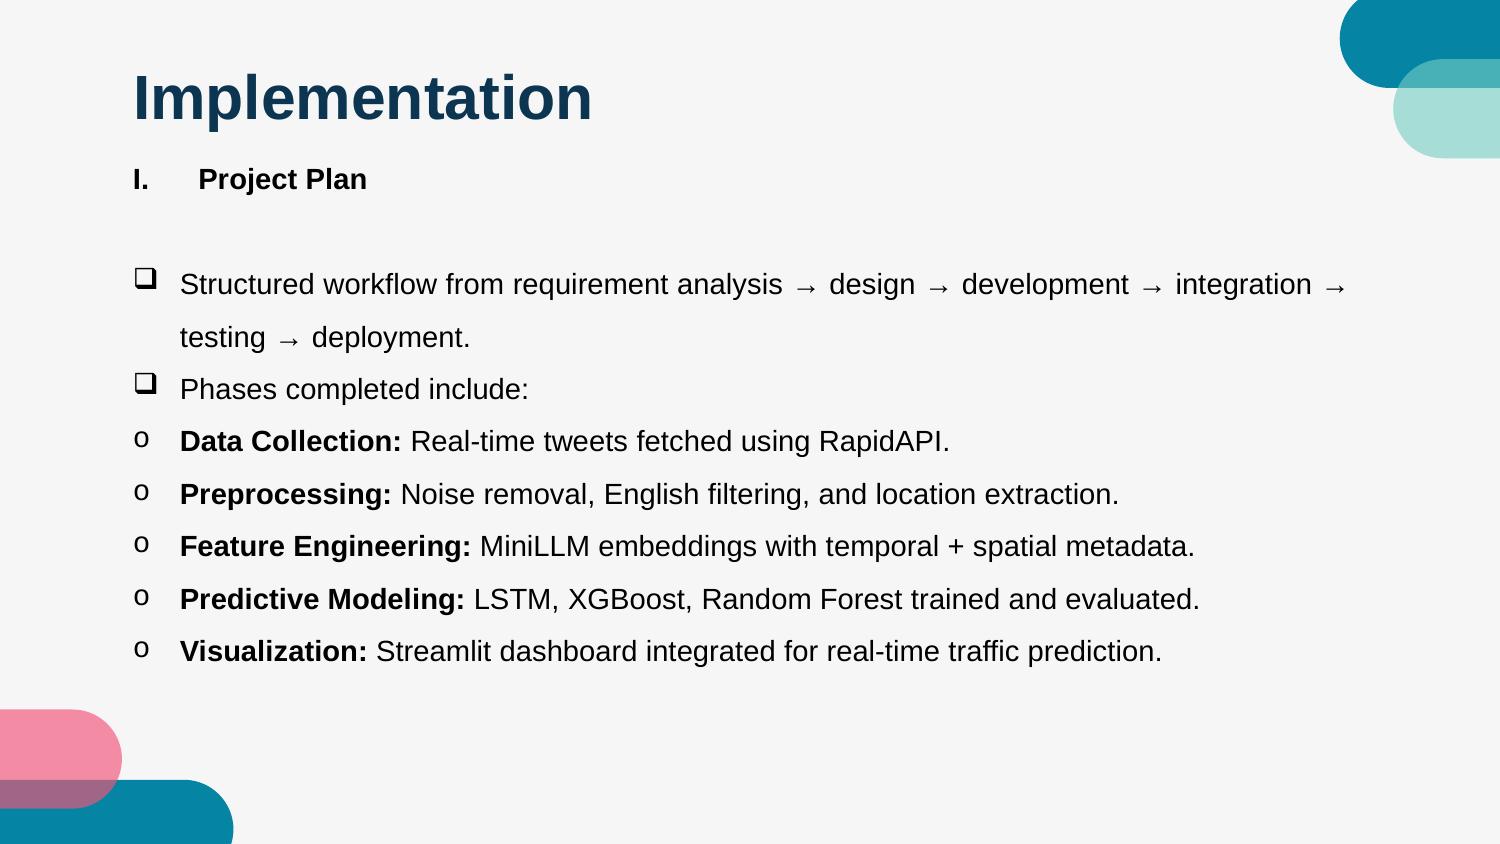

# Implementation
Project Plan

Structured workflow from requirement analysis → design → development → integration → testing → deployment.
Phases completed include:
Data Collection: Real-time tweets fetched using RapidAPI.
Preprocessing: Noise removal, English filtering, and location extraction.
Feature Engineering: MiniLLM embeddings with temporal + spatial metadata.
Predictive Modeling: LSTM, XGBoost, Random Forest trained and evaluated.
Visualization: Streamlit dashboard integrated for real-time traffic prediction.